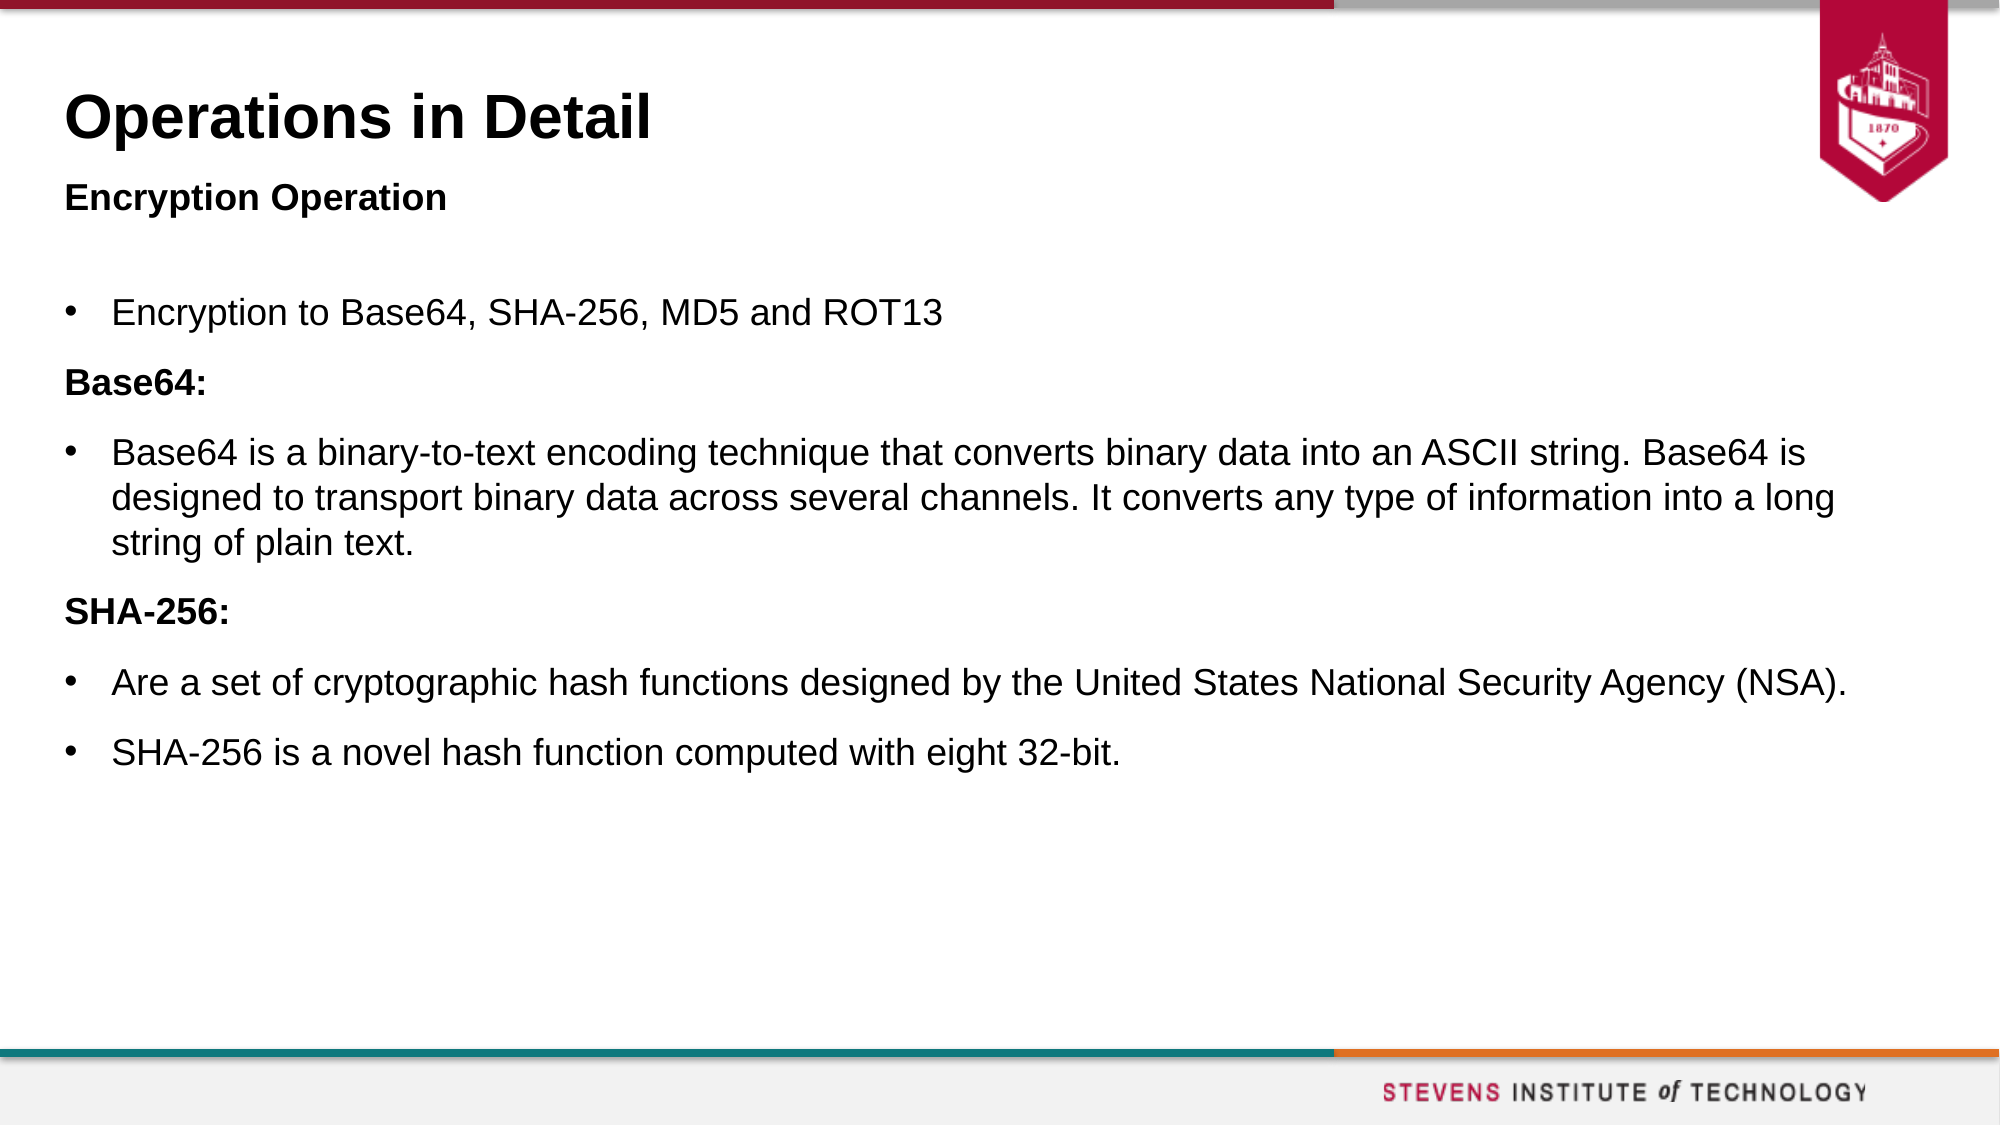

# Operations in Detail
Encryption Operation
Encryption to Base64, SHA-256, MD5 and ROT13
Base64:
Base64 is a binary-to-text encoding technique that converts binary data into an ASCII string. Base64 is designed to transport binary data across several channels. It converts any type of information into a long string of plain text.
SHA-256:
Are a set of cryptographic hash functions designed by the United States National Security Agency (NSA).
SHA-256 is a novel hash function computed with eight 32-bit.
4